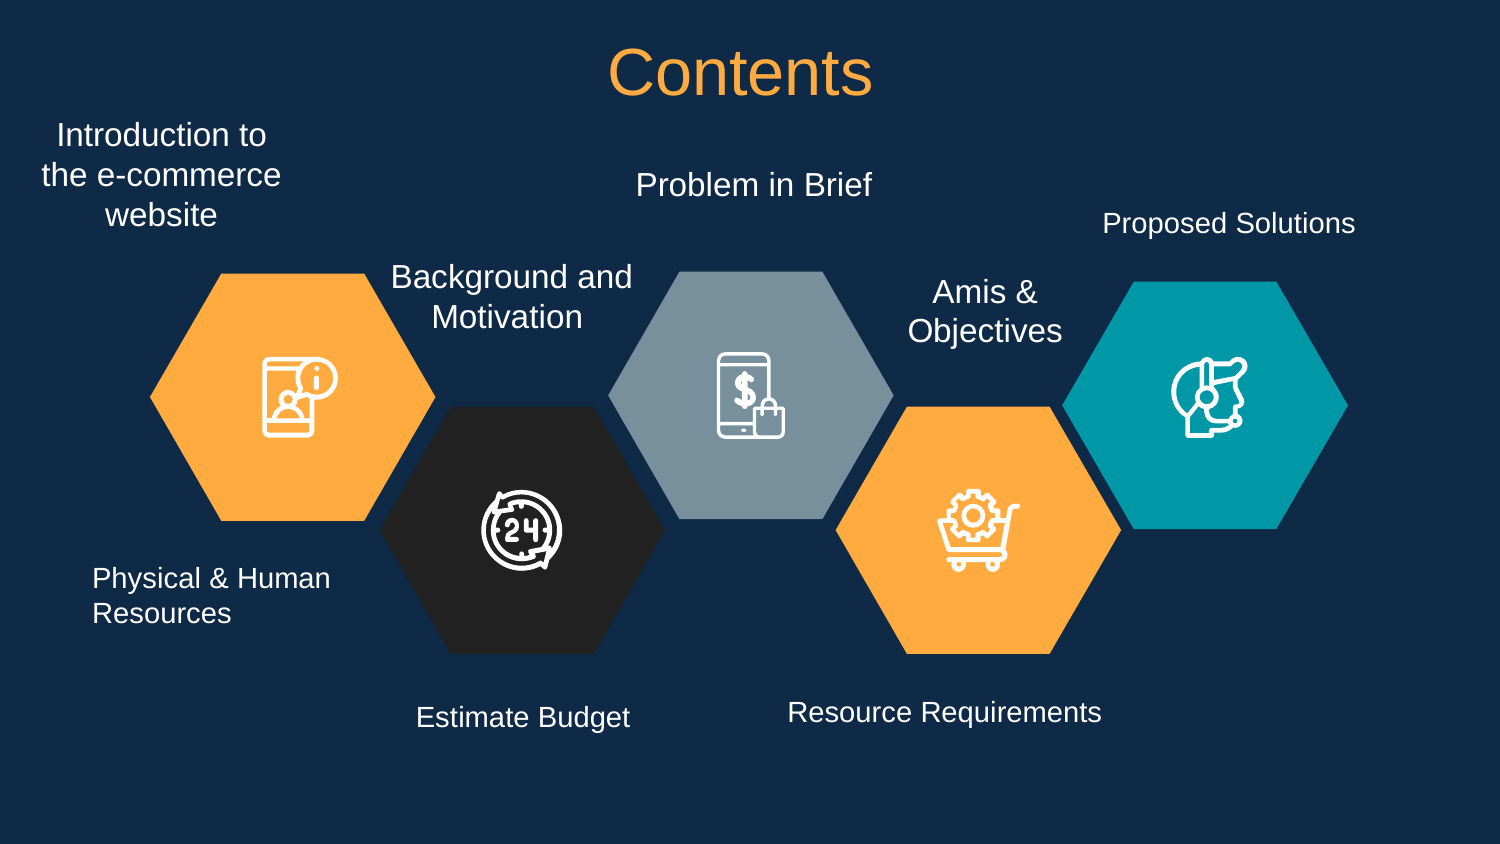

# Contents
Introduction to the e-commerce website
Problem in Brief

Proposed Solutions

Background and Motivation
Amis & Objectives

Physical & Human Resources
Resource Requirements
Estimate Budget